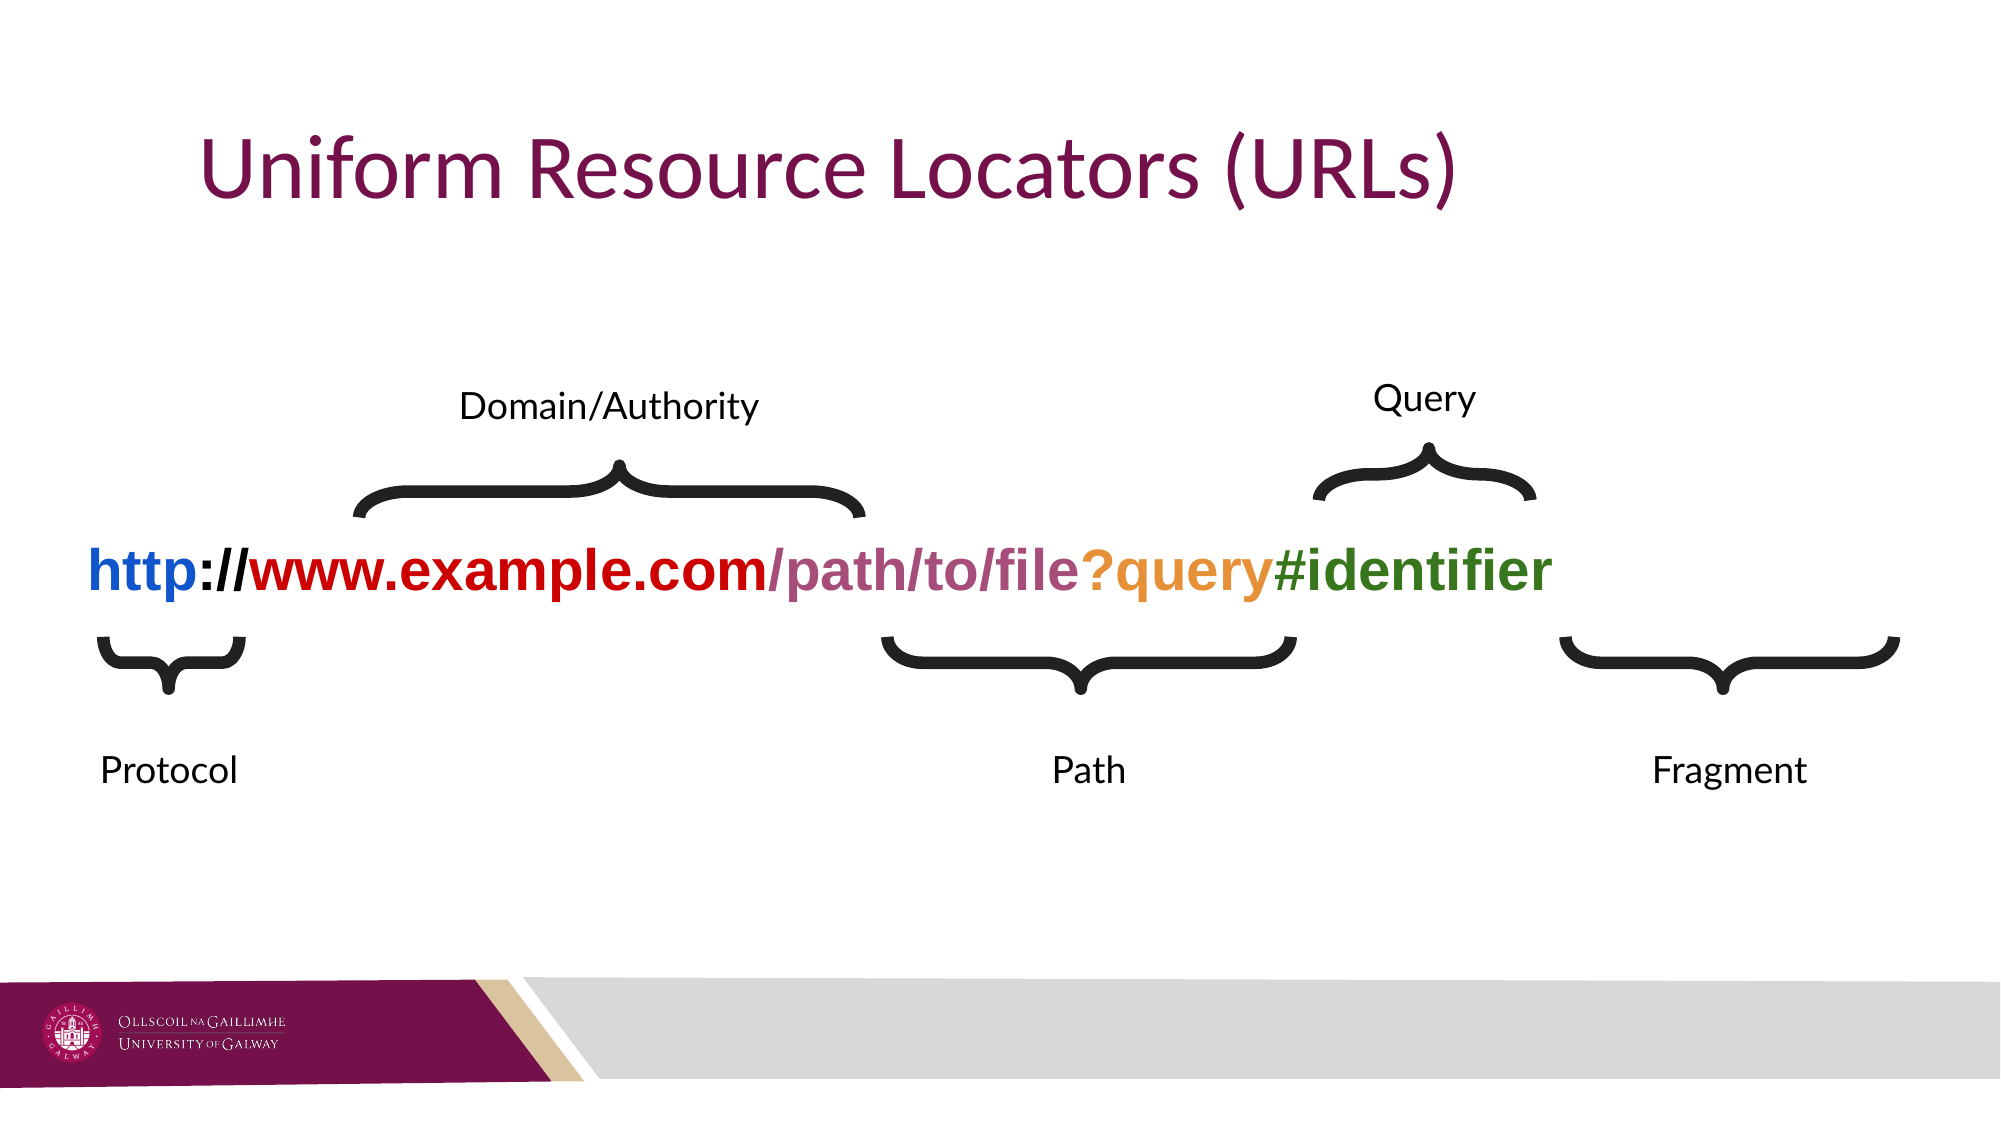

# Uniform Resource Locators (URLs)

Query
Domain/Authority

http://www.example.com/path/to/file?query#identifier

Protocol
Path
Fragment